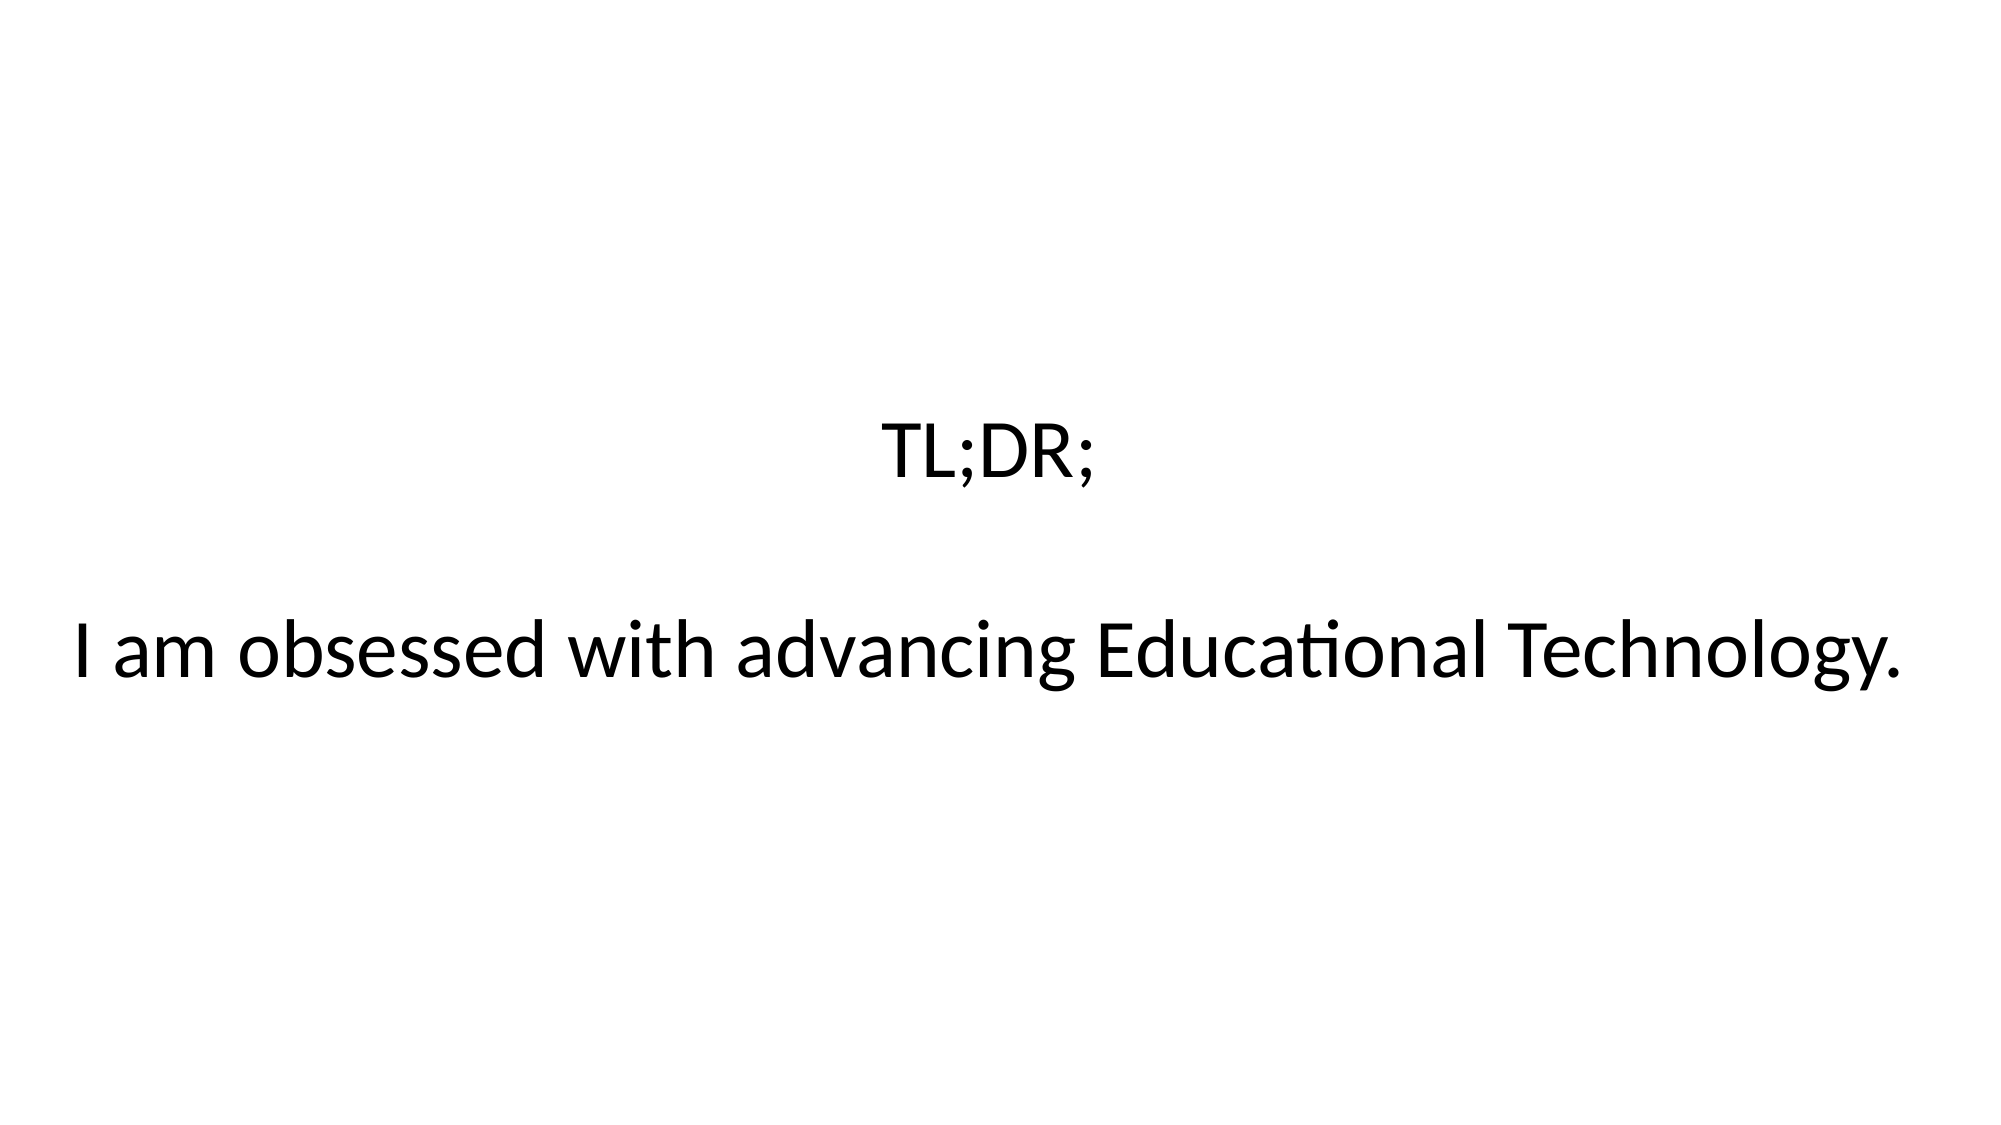

TL;DR;

I am obsessed with advancing Educational Technology.